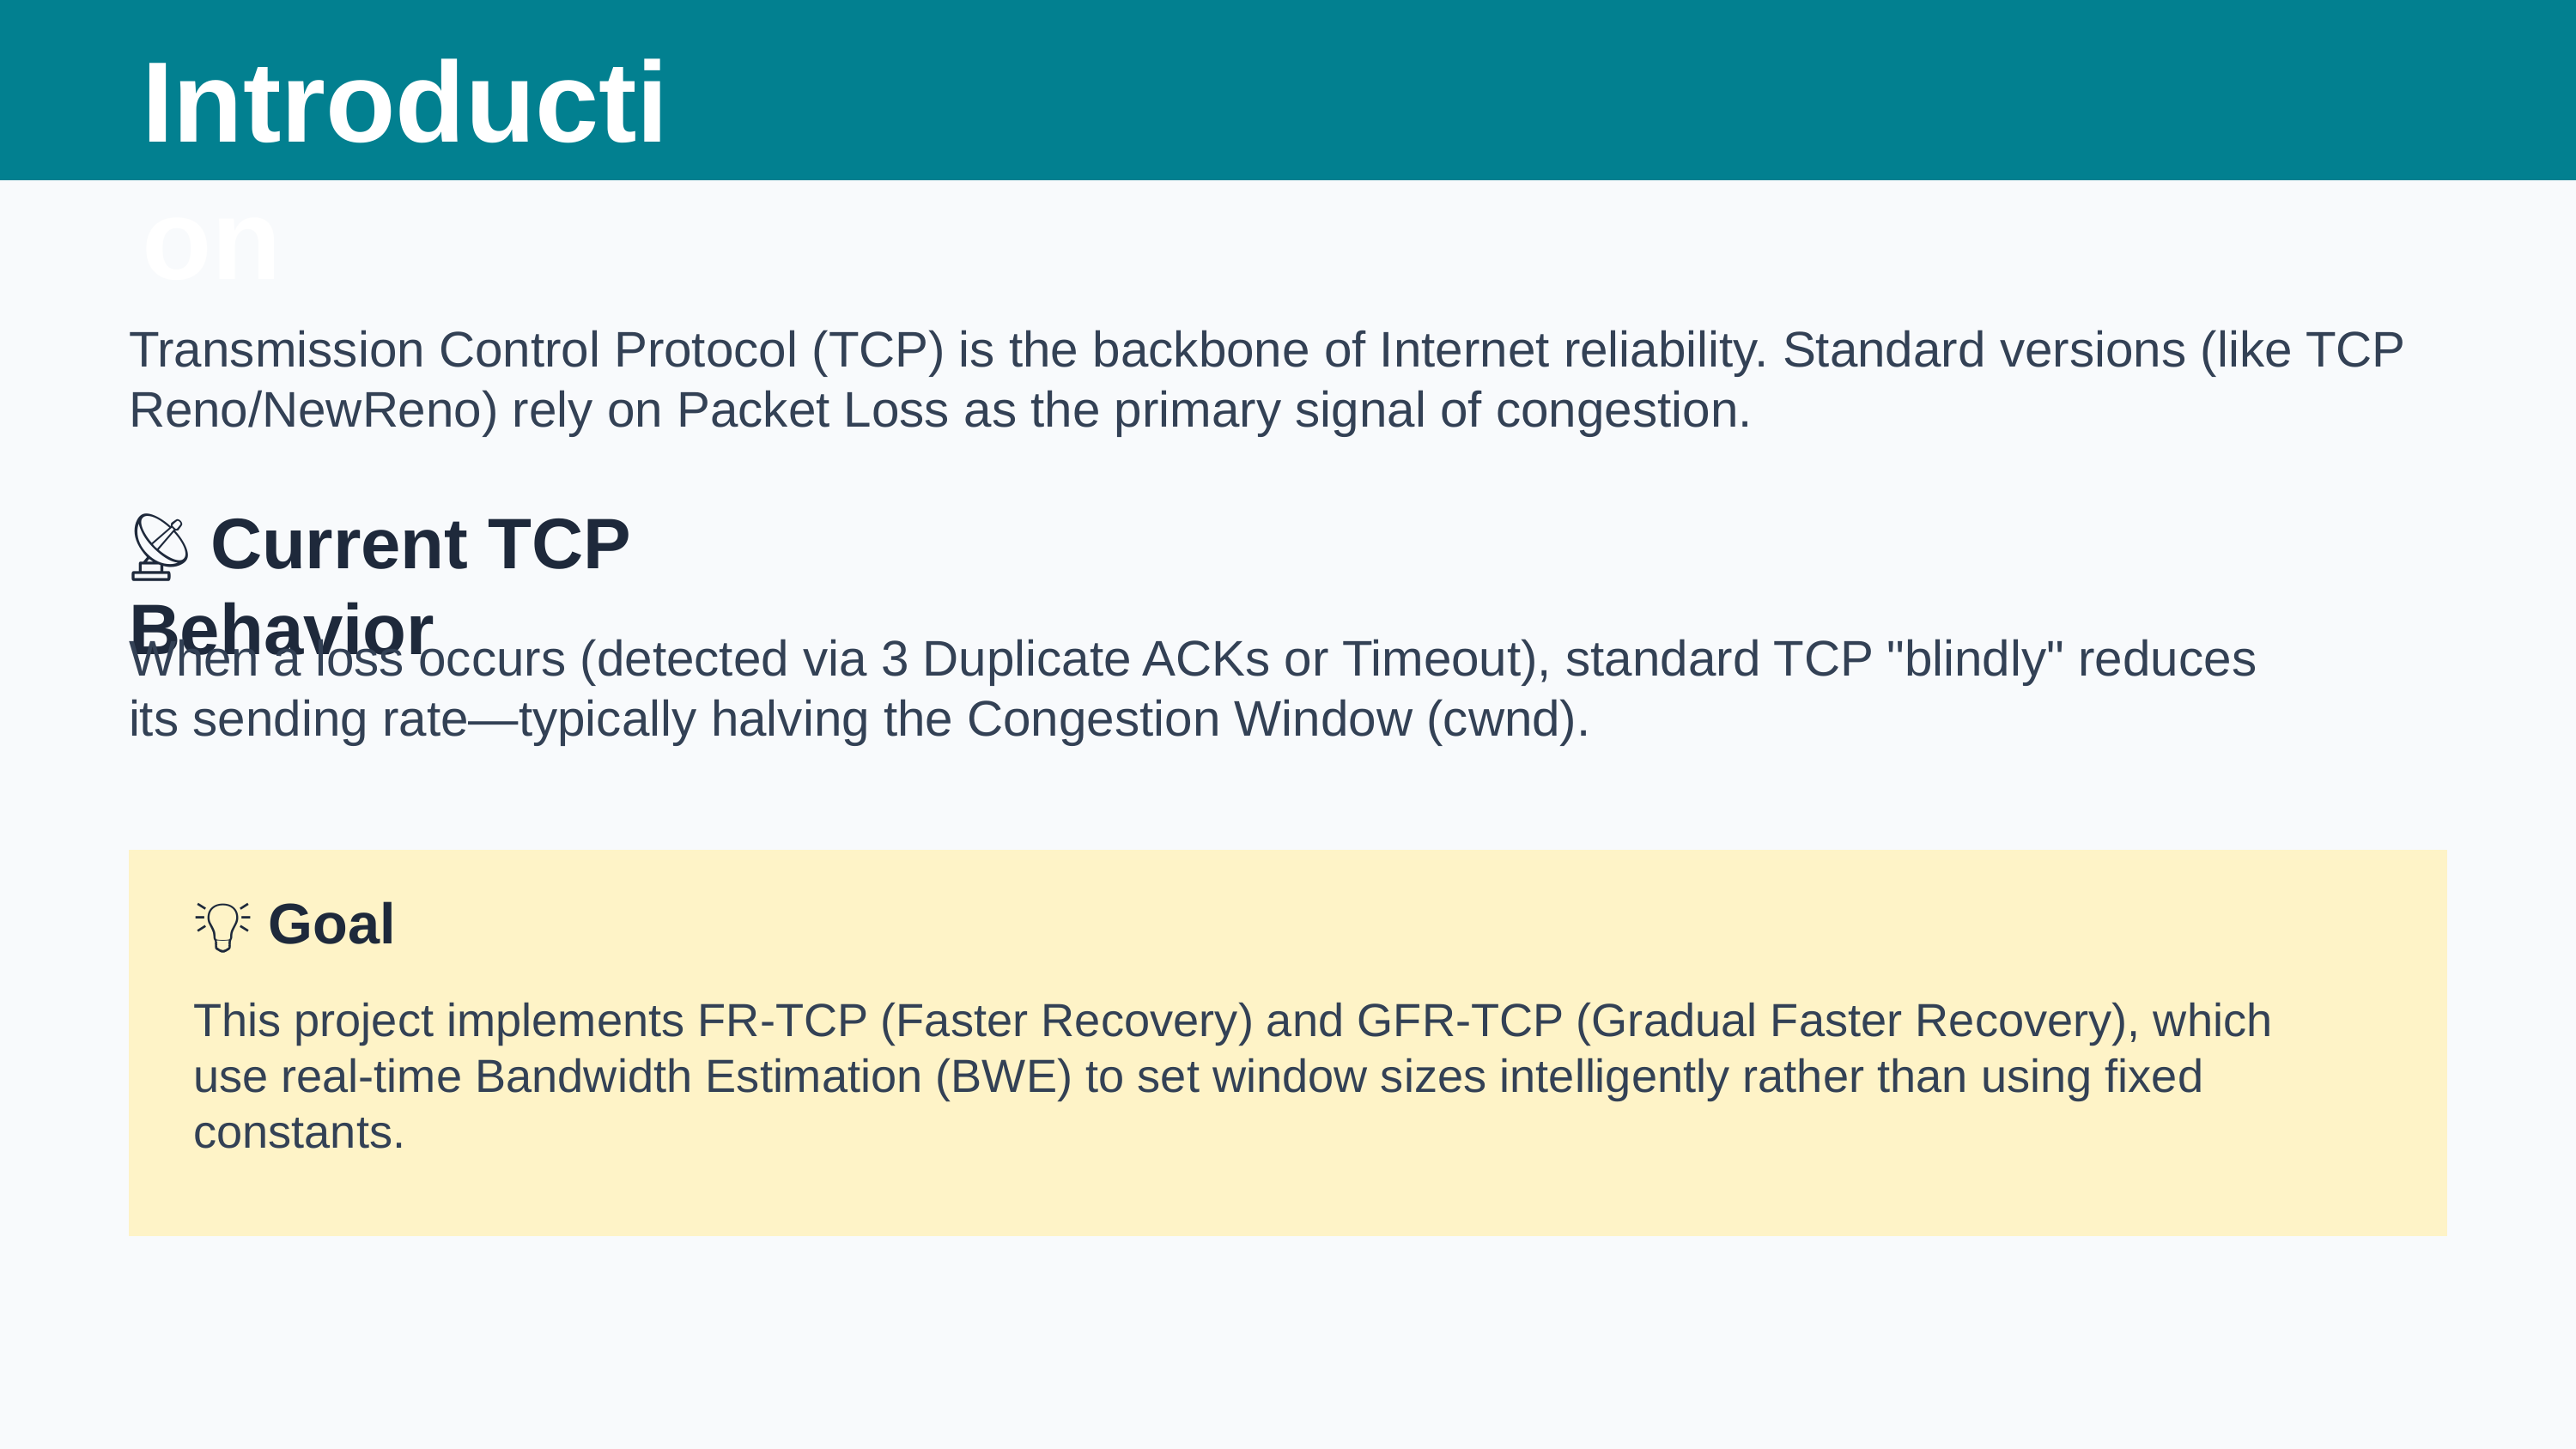

Introduction
Transmission Control Protocol (TCP) is the backbone of Internet reliability. Standard versions (like TCP Reno/NewReno) rely on Packet Loss as the primary signal of congestion.
📡 Current TCP Behavior
When a loss occurs (detected via 3 Duplicate ACKs or Timeout), standard TCP "blindly" reduces its sending rate—typically halving the Congestion Window (cwnd).

💡 Goal
This project implements FR-TCP (Faster Recovery) and GFR-TCP (Gradual Faster Recovery), which use real-time Bandwidth Estimation (BWE) to set window sizes intelligently rather than using fixed constants.